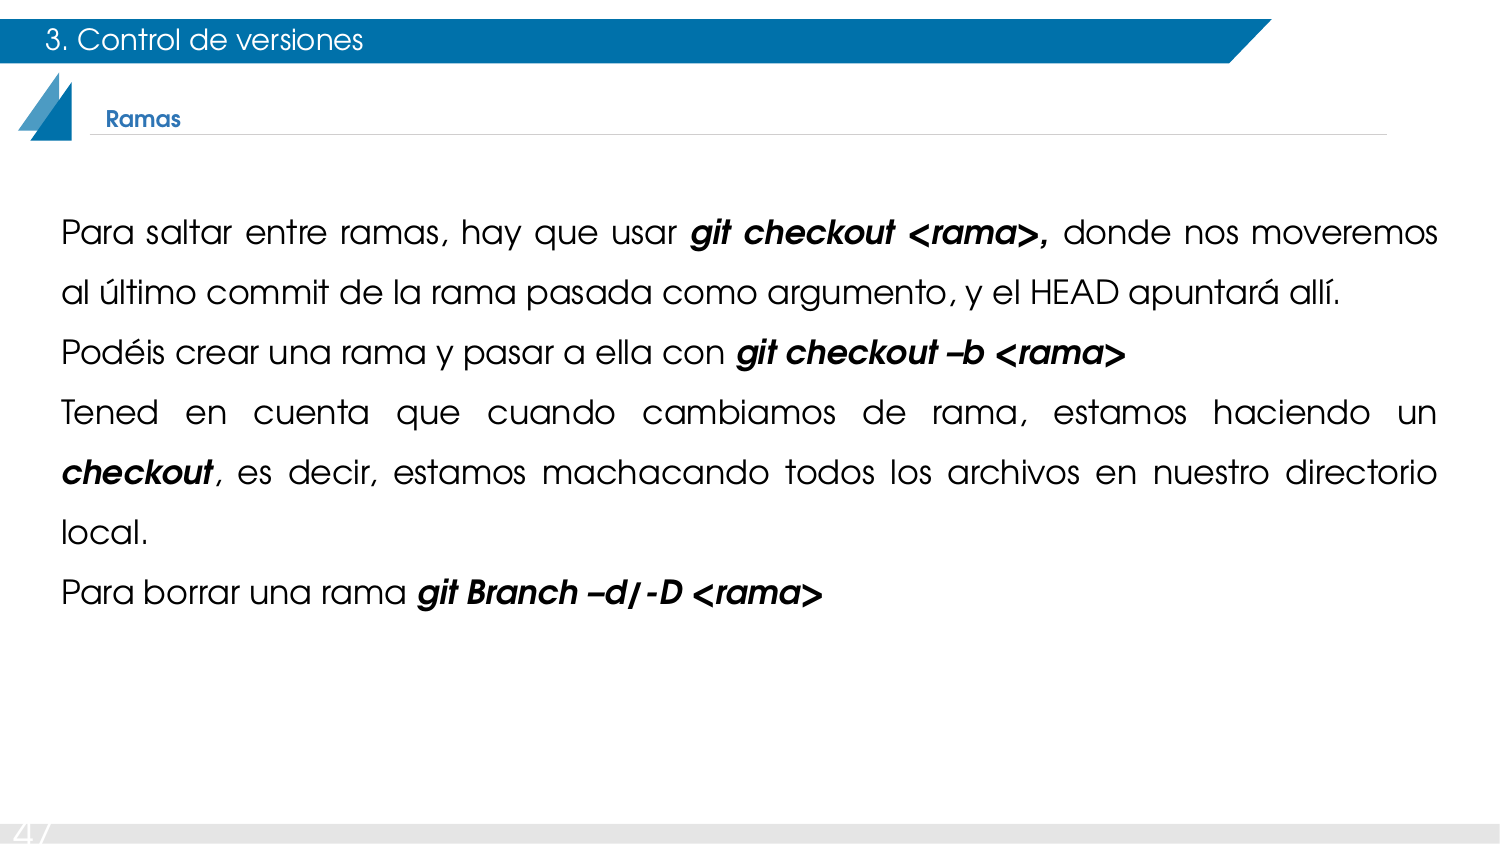

# 3. Control de versiones

Ramas
Para saltar entre ramas, hay que usar git checkout <rama>, donde nos moveremos al último commit de la rama pasada como argumento, y el HEAD apuntará allí.
Podéis crear una rama y pasar a ella con git checkout –b <rama>
Tened en cuenta que cuando cambiamos de rama, estamos haciendo un checkout, es decir, estamos machacando todos los archivos en nuestro directorio local.
Para borrar una rama git Branch –d/-D <rama>

47